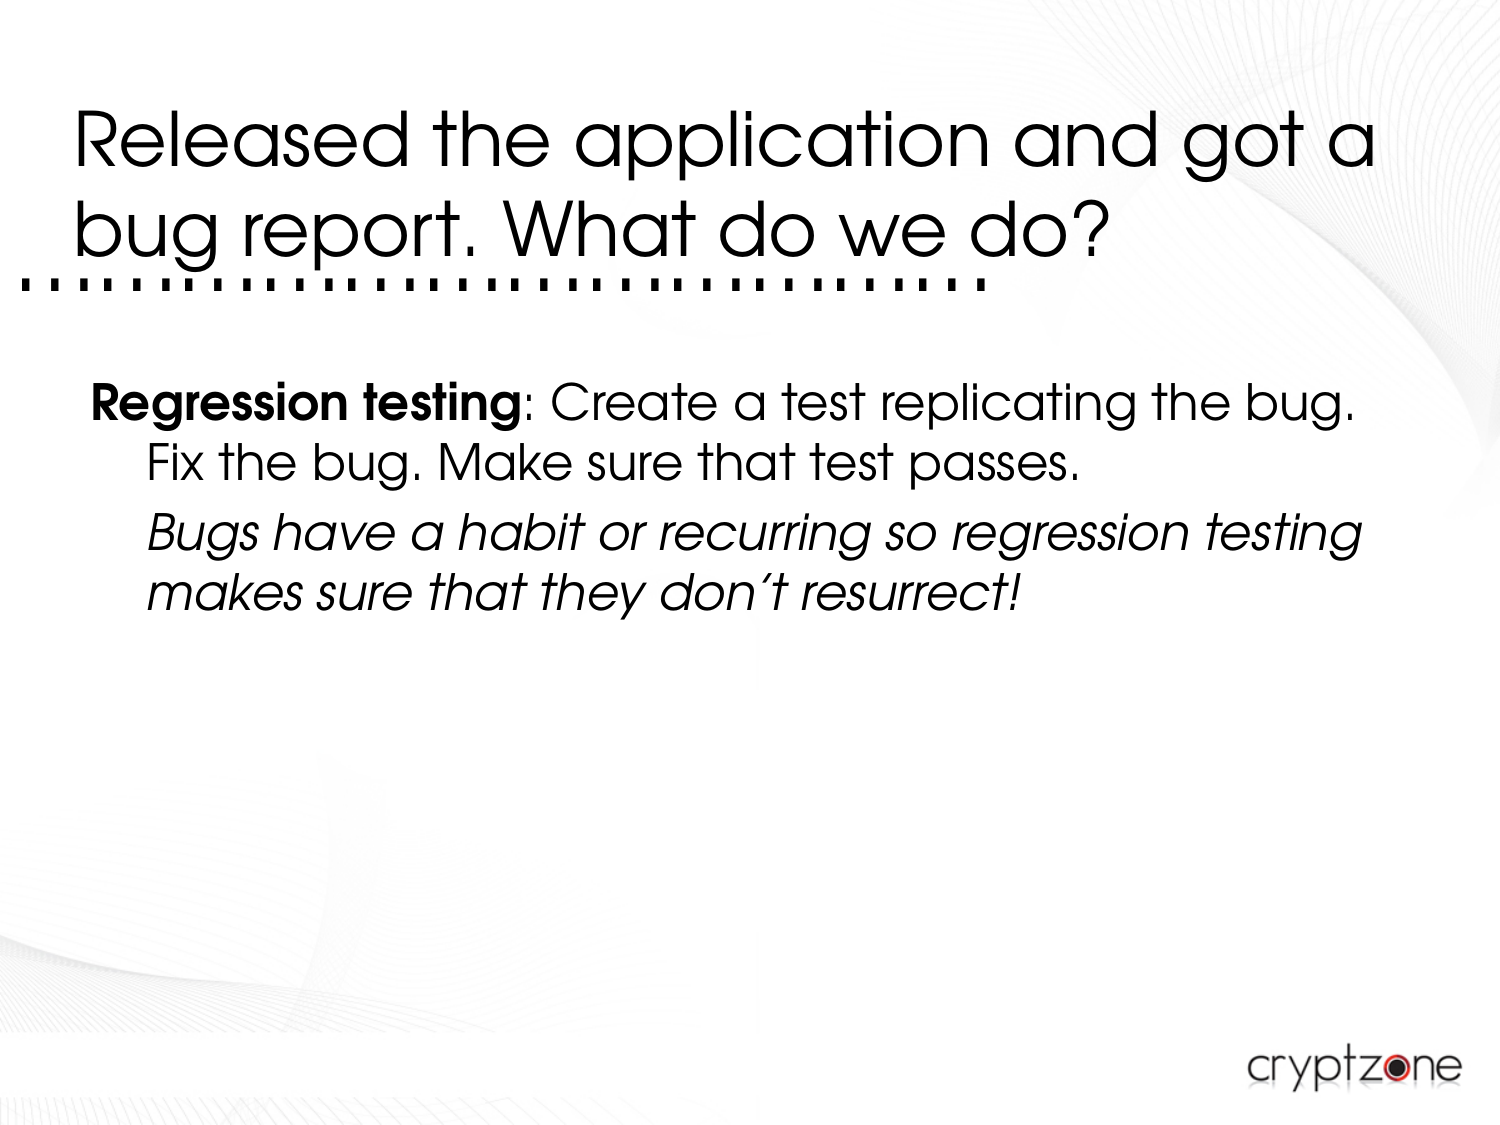

# Released the application and got a bug report. What do we do?
Regression testing: Create a test replicating the bug. Fix the bug. Make sure that test passes.
	Bugs have a habit or recurring so regression testing makes sure that they don’t resurrect!